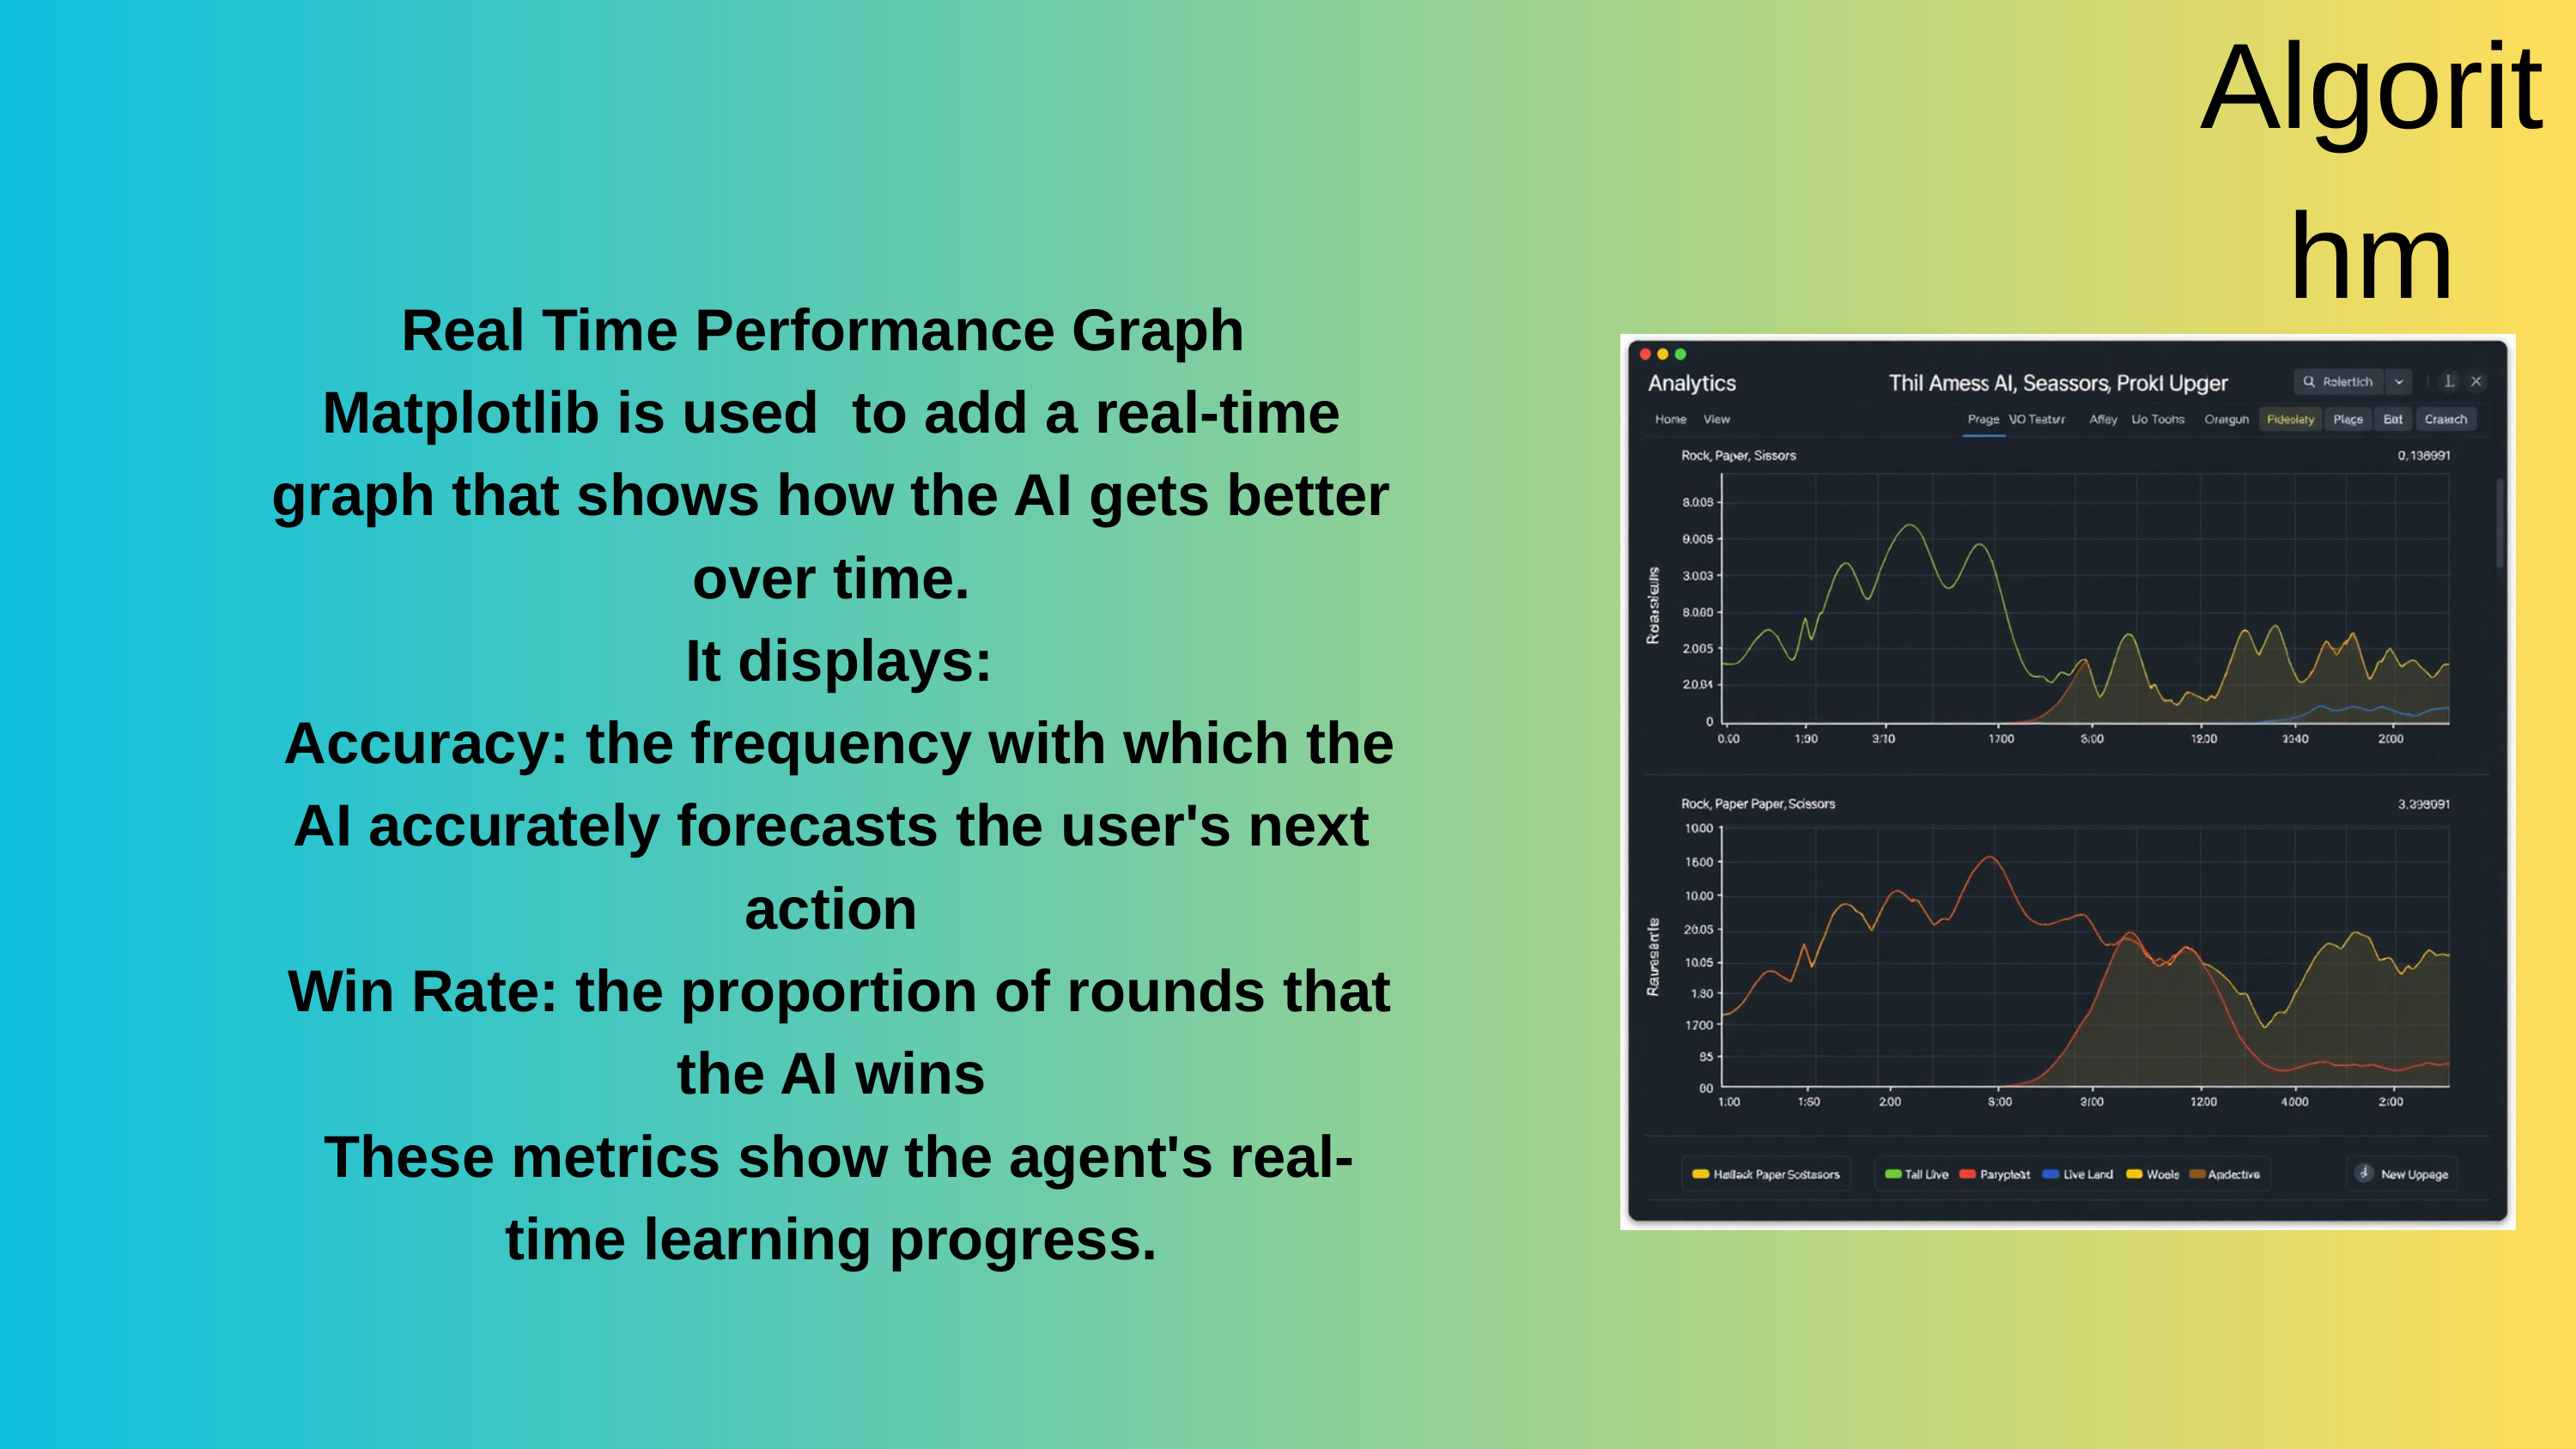

Algorithm
Real Time Performance Graph
Matplotlib is used  to add a real-time graph that shows how the AI gets better over time.
 It displays:
 Accuracy: the frequency with which the AI accurately forecasts the user's next action
 Win Rate: the proportion of rounds that the AI wins
 These metrics show the agent's real-time learning progress.